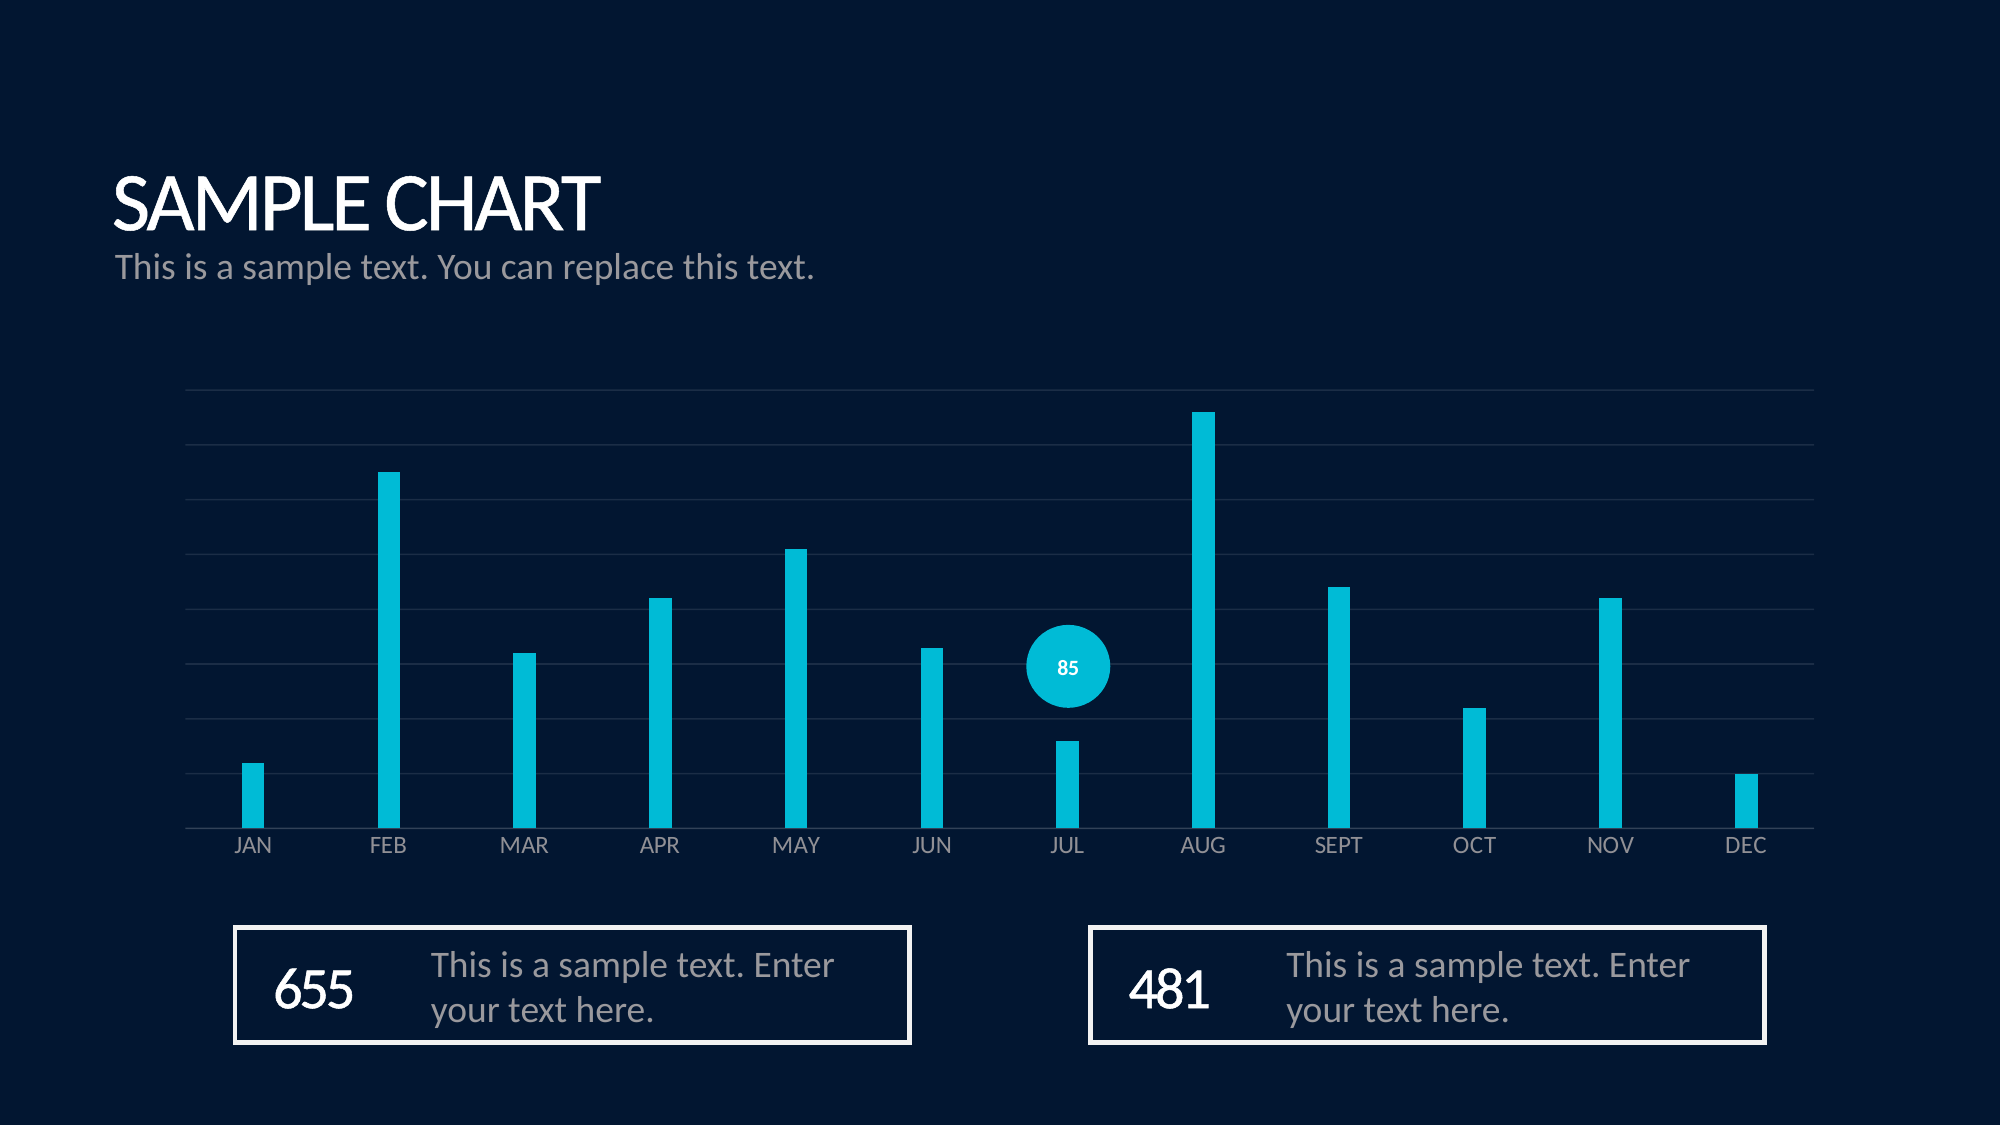

sample Chart
This is a sample text. You can replace this text.

### Chart

| Category | Series 1 |
|---|---|
| JAN | 1.2 |
| FEB | 6.5 |
| MAR | 3.2 |
| APR | 4.2 |
| MAY | 5.1 |
| JUN | 3.3 |
| JUL | 1.6 |
| AUG | 7.6 |
| SEPT | 4.4 |
| OCT | 2.2 |
| NOV | 4.2 |
| DEC | 1.0 |
85

This is a sample text. Enter your text here.
655

This is a sample text. Enter your text here.
481